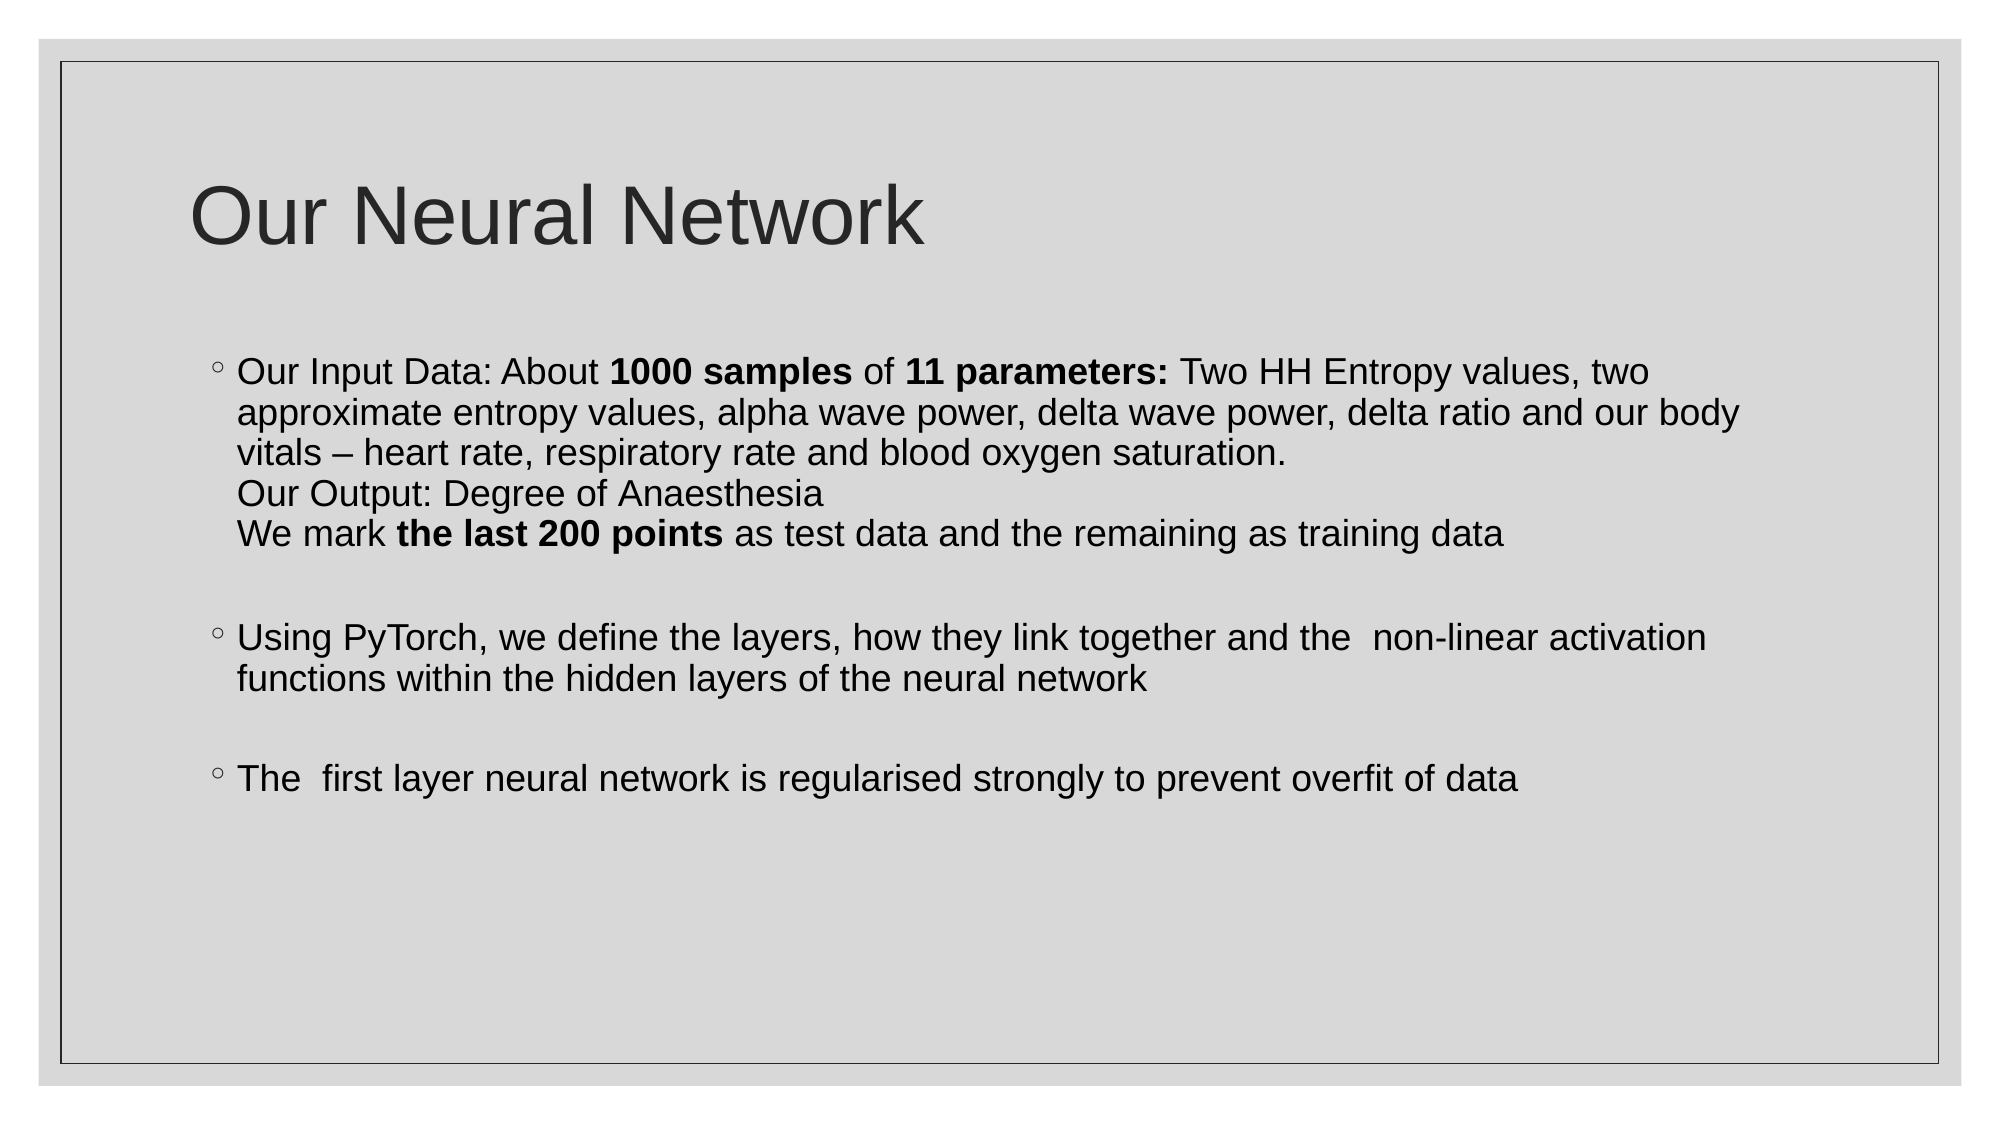

# Our Neural Network
Our Input Data: About 1000 samples of 11 parameters: Two HH Entropy values, two approximate entropy values, alpha wave power, delta wave power, delta ratio and our body vitals – heart rate, respiratory rate and blood oxygen saturation.
Our Output: Degree of Anaesthesia
We mark the last 200 points as test data and the remaining as training data
Using PyTorch, we define the layers, how they link together and the  non-linear activation functions within the hidden layers of the neural network
The  first layer neural network is regularised strongly to prevent overfit of data